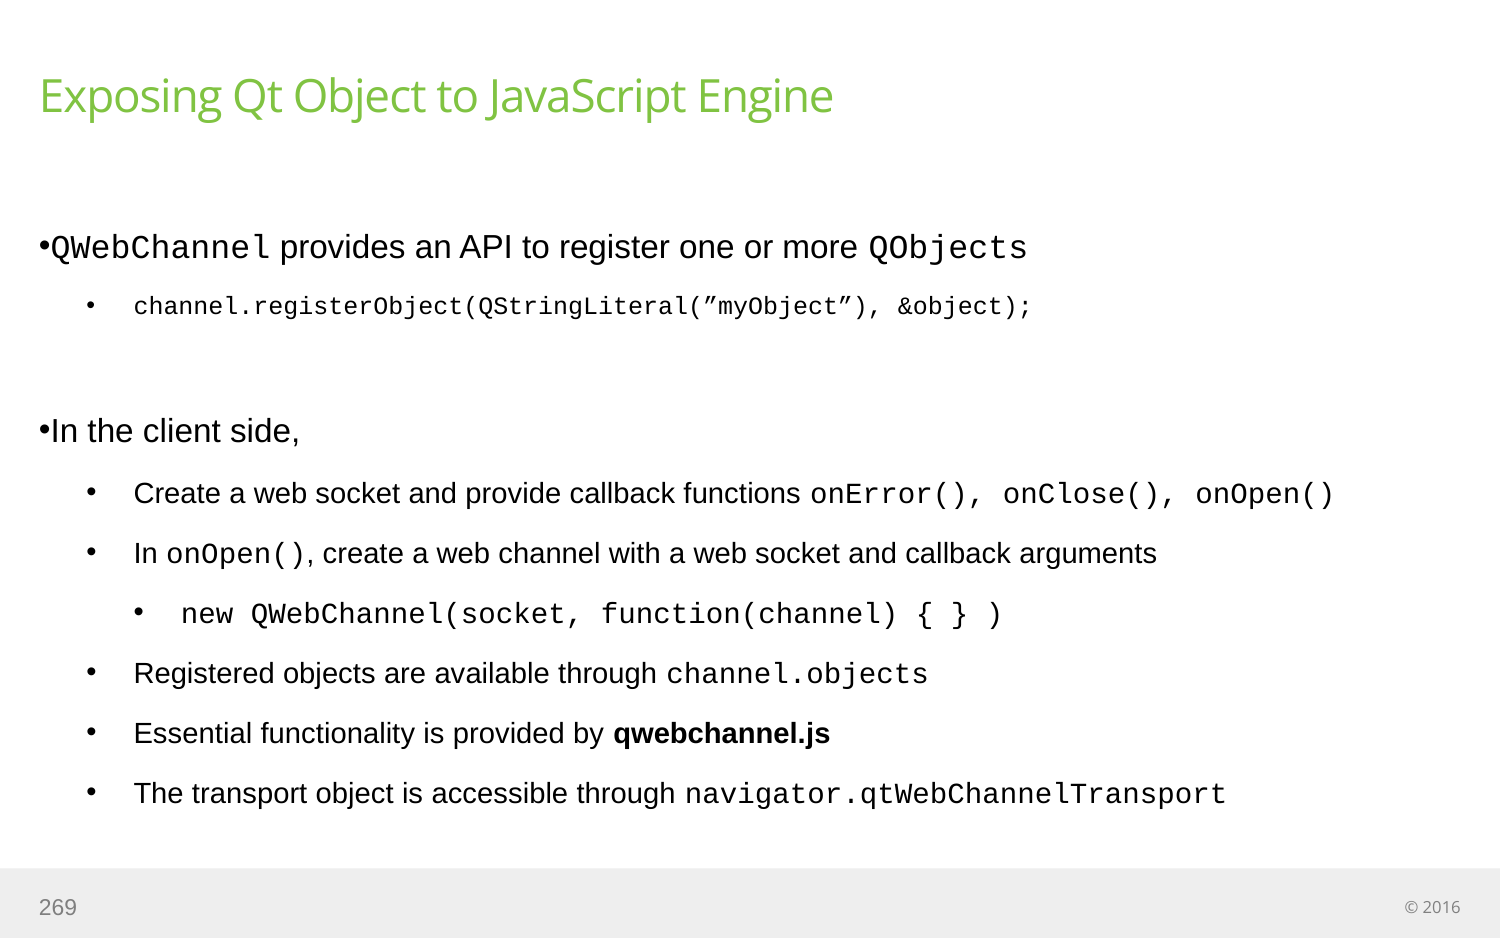

# Exposing Qt Object to JavaScript Engine
QWebChannel provides an API to register one or more QObjects
channel.registerObject(QStringLiteral(”myObject”), &object);

In the client side,
Create a web socket and provide callback functions onError(), onClose(), onOpen()
In onOpen(), create a web channel with a web socket and callback arguments
new QWebChannel(socket, function(channel) { } )
Registered objects are available through channel.objects
Essential functionality is provided by qwebchannel.js
The transport object is accessible through navigator.qtWebChannelTransport

269
© 2016